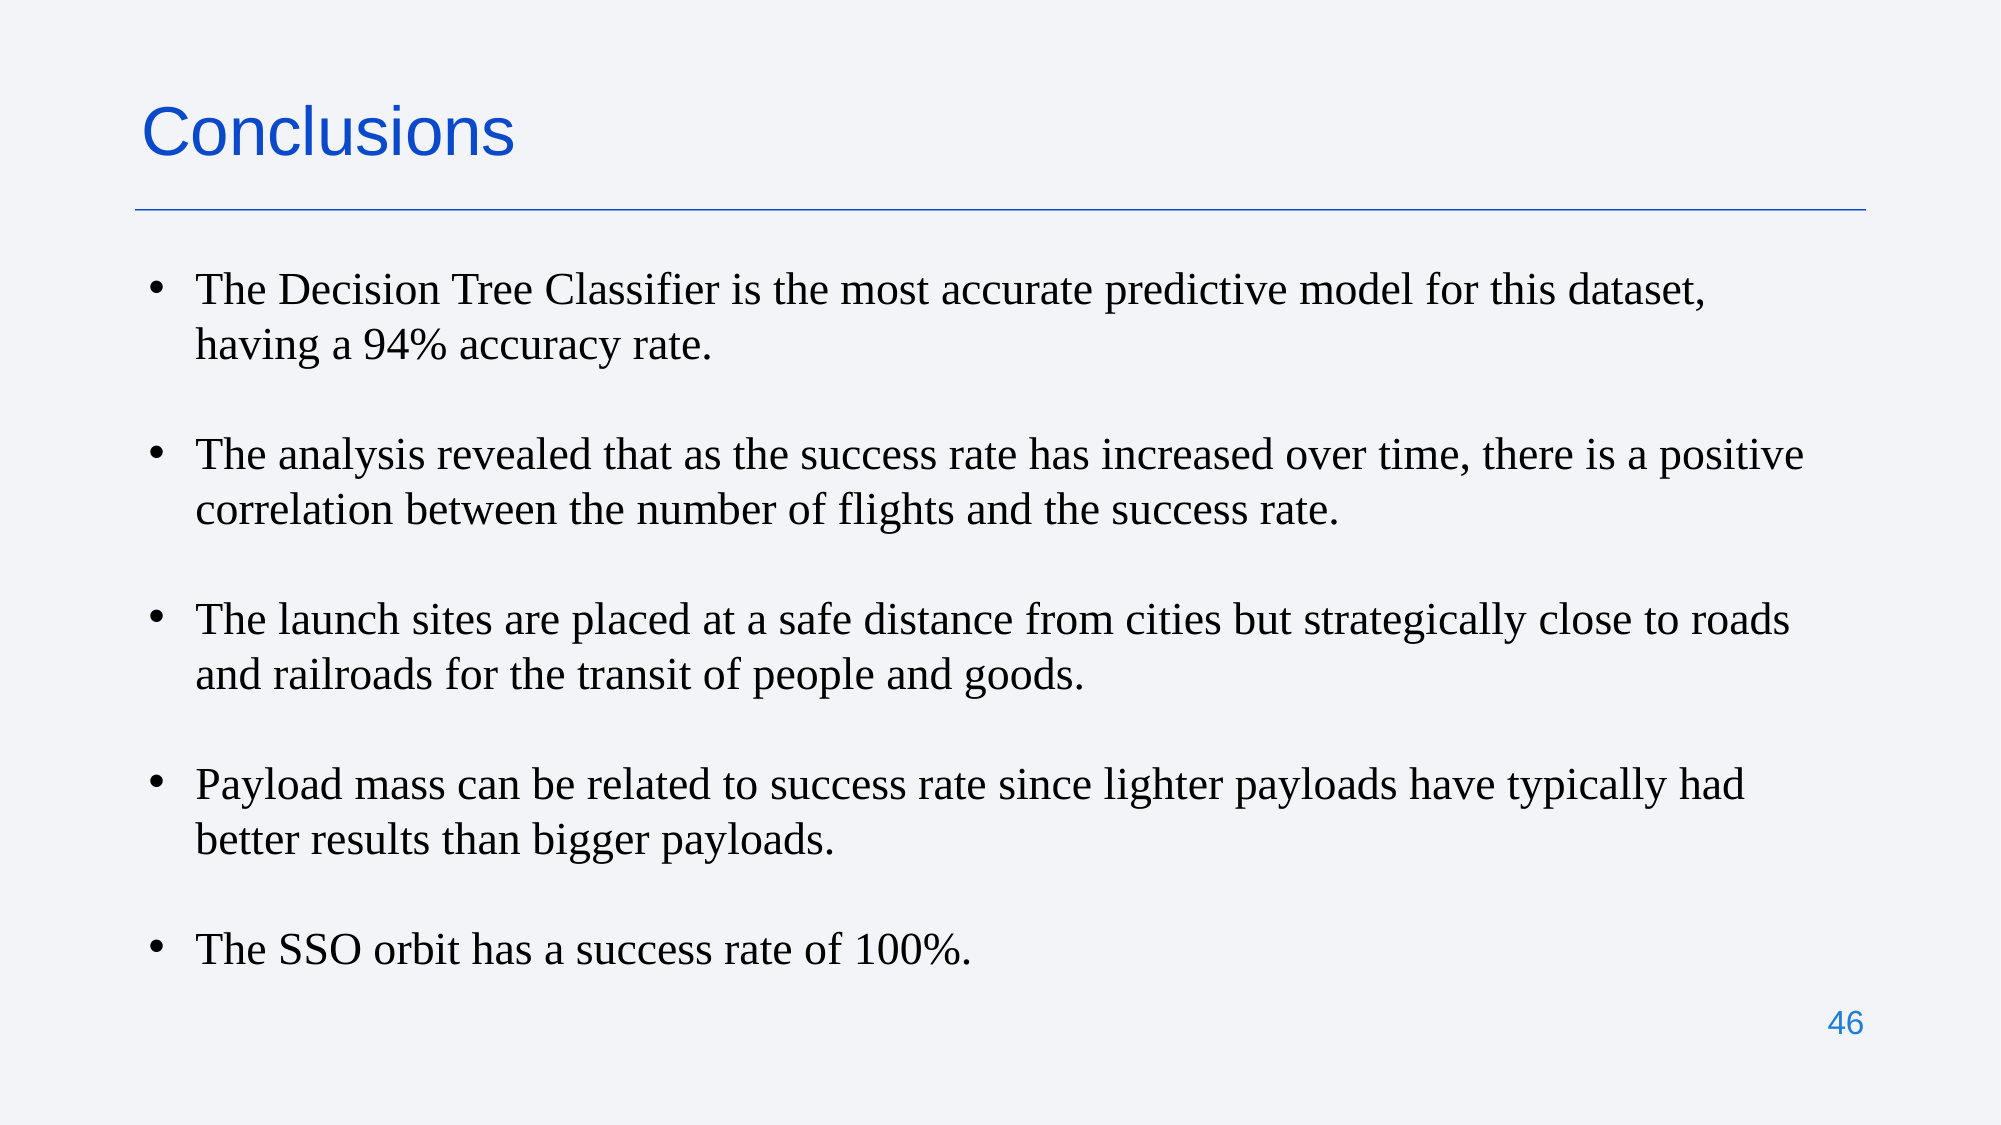

Conclusions
The Decision Tree Classifier is the most accurate predictive model for this dataset, having a 94% accuracy rate.

The analysis revealed that as the success rate has increased over time, there is a positive correlation between the number of flights and the success rate.

The launch sites are placed at a safe distance from cities but strategically close to roads and railroads for the transit of people and goods.

Payload mass can be related to success rate since lighter payloads have typically had better results than bigger payloads.

The SSO orbit has a success rate of 100%.
46